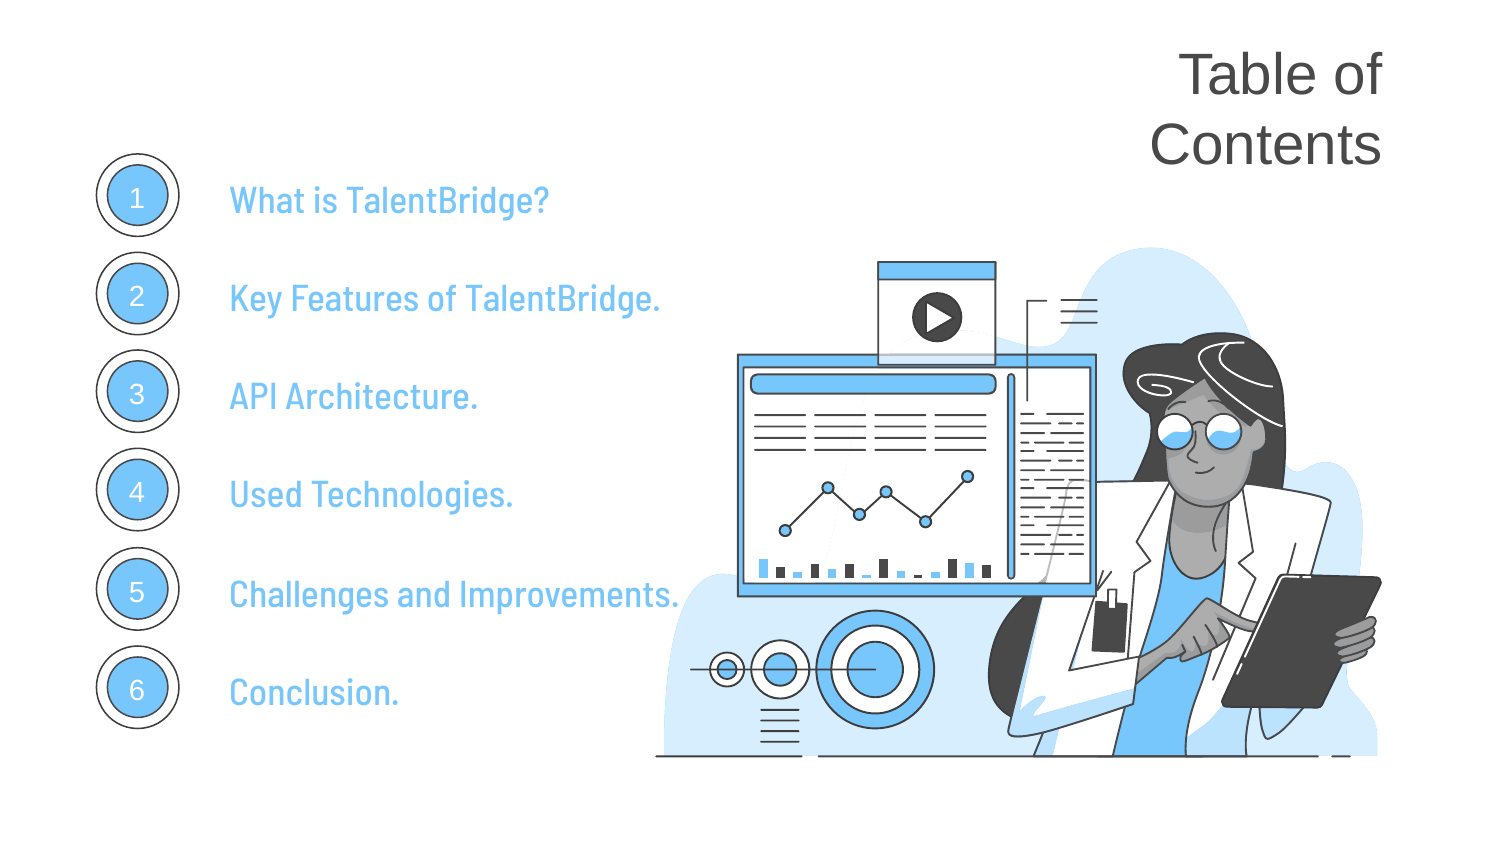

# Table of Contents

What is TalentBridge?
1

Key Features of TalentBridge.
2

API Architecture.
3

Used Technologies.
4

Challenges and Improvements.
5

Conclusion.
6